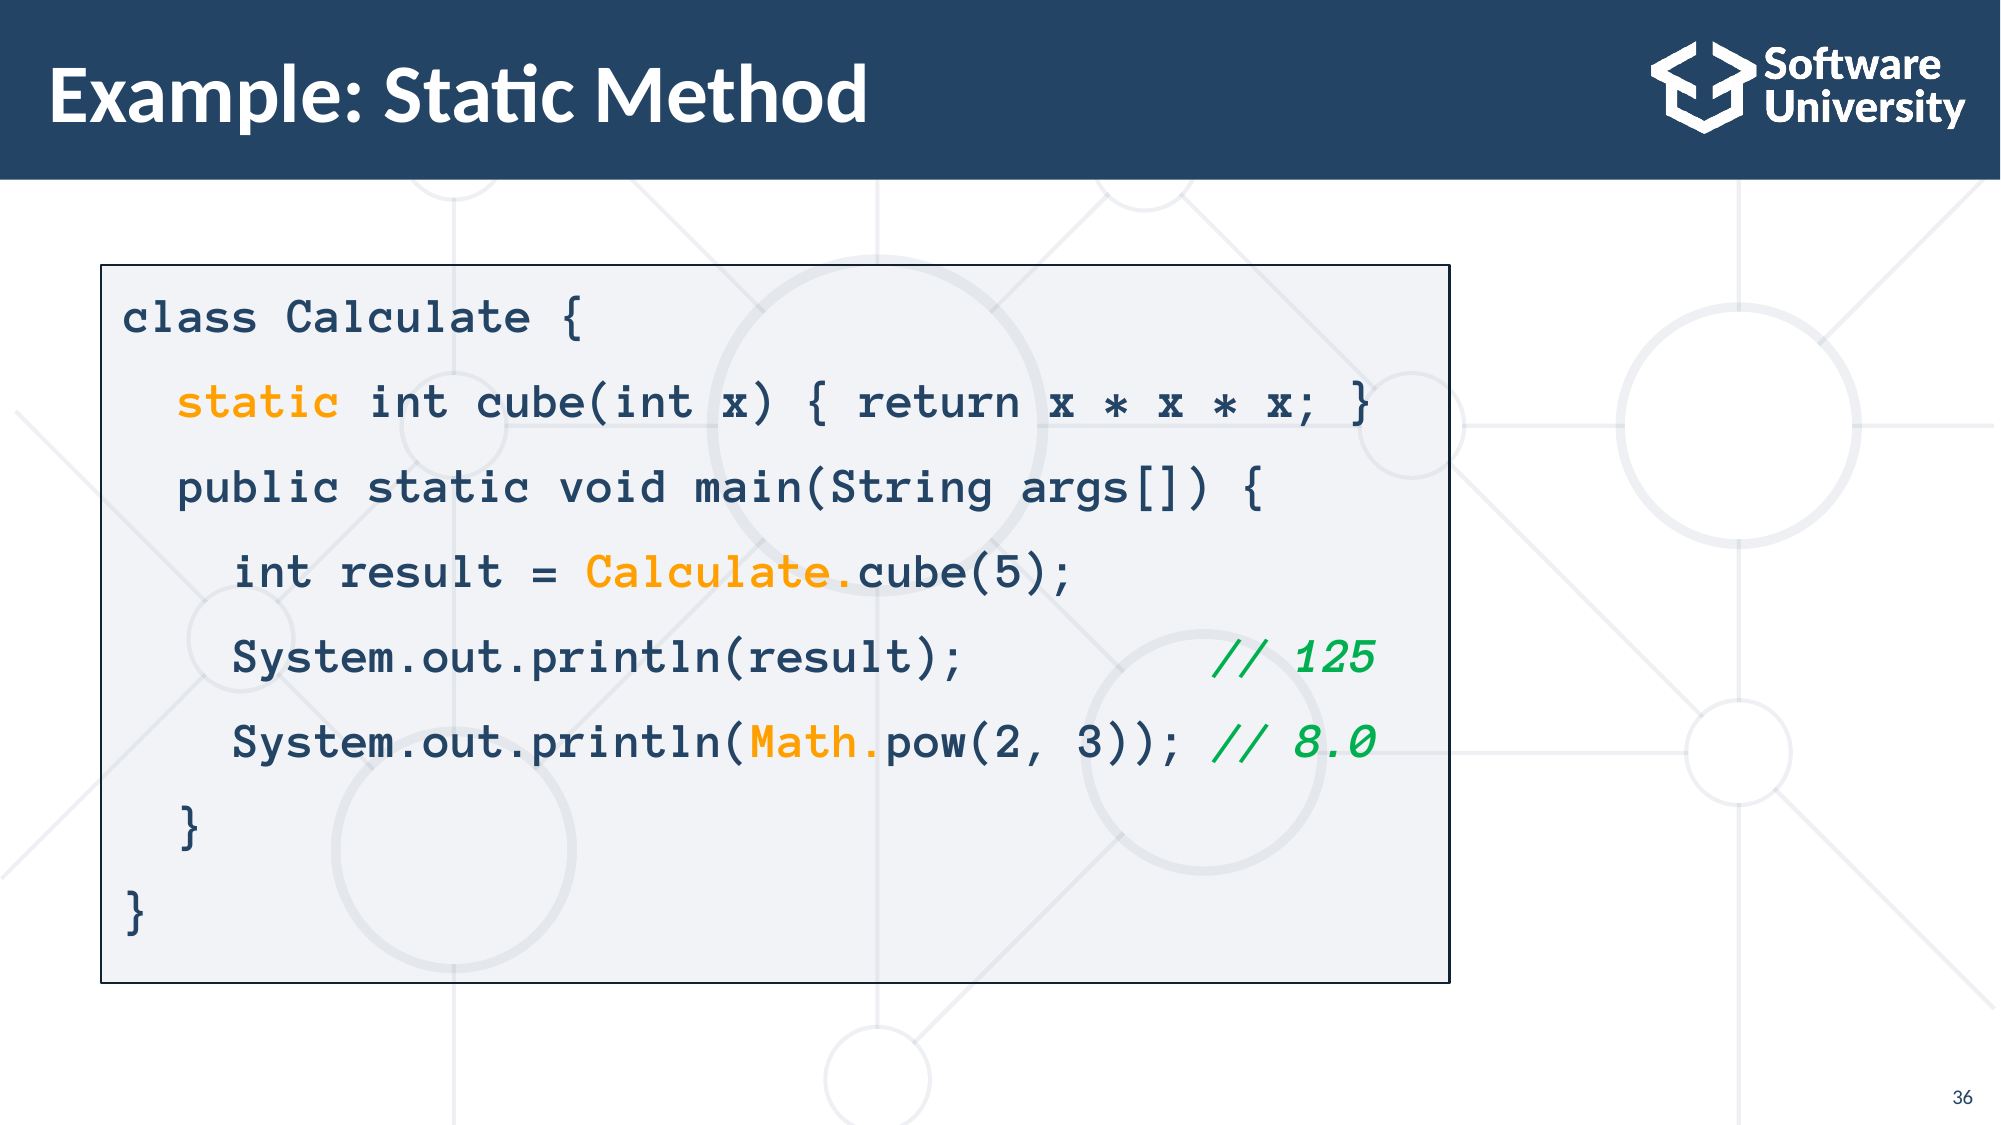

# Example: Static Method
class Calculate {
  static int cube(int x) { return x * x * x; }
  public static void main(String args[]) {
    int result = Calculate.cube(5);
    System.out.println(result);         // 125
    System.out.println(Math.pow(2, 3)); // 8.0
  }
}
36